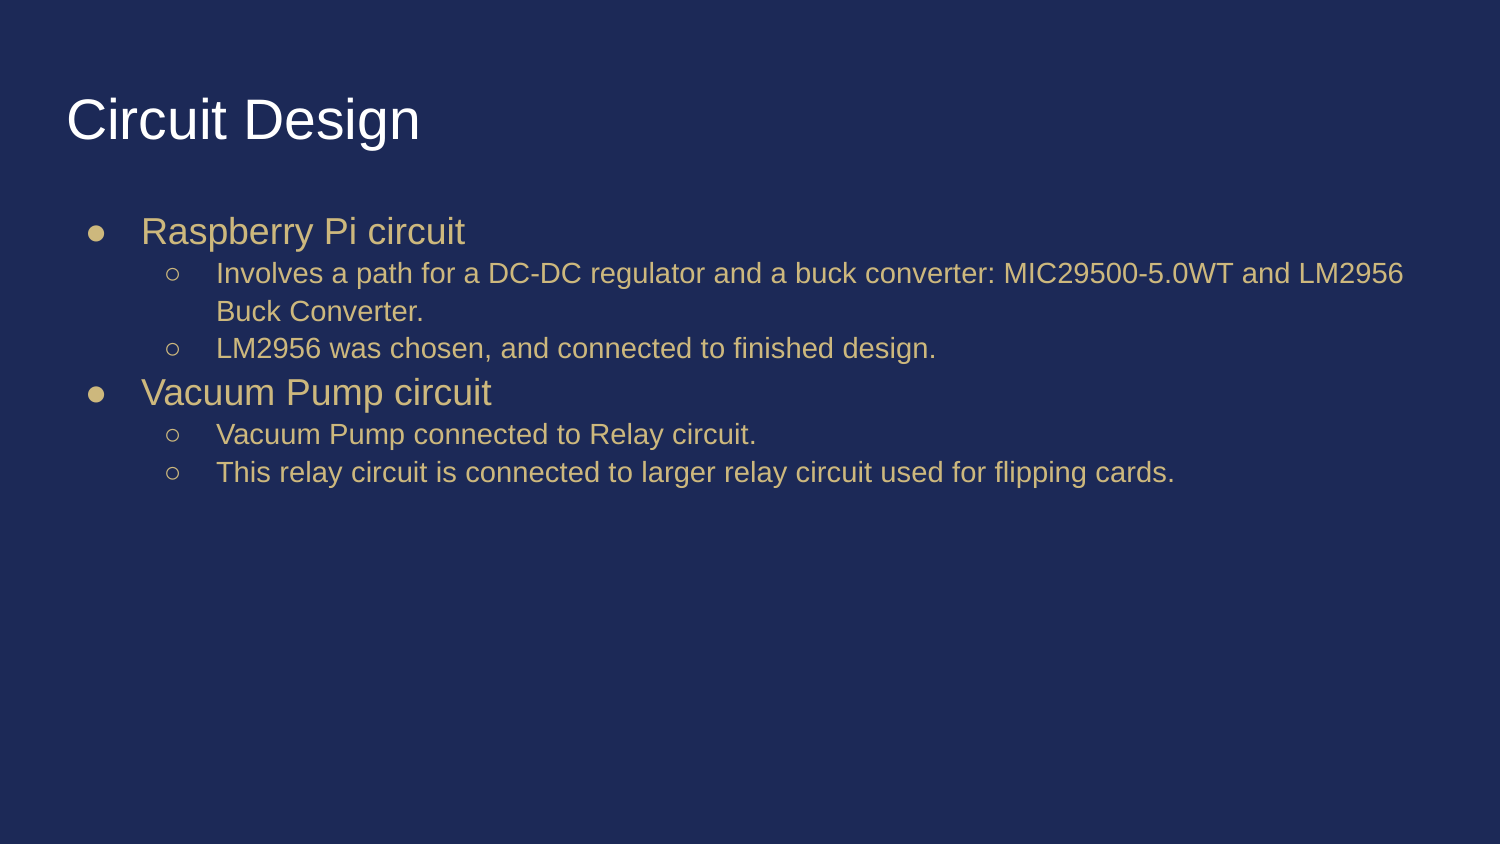

# Circuit Design
Raspberry Pi circuit
Involves a path for a DC-DC regulator and a buck converter: MIC29500-5.0WT and LM2956 Buck Converter.
LM2956 was chosen, and connected to finished design.
Vacuum Pump circuit
Vacuum Pump connected to Relay circuit.
This relay circuit is connected to larger relay circuit used for flipping cards.